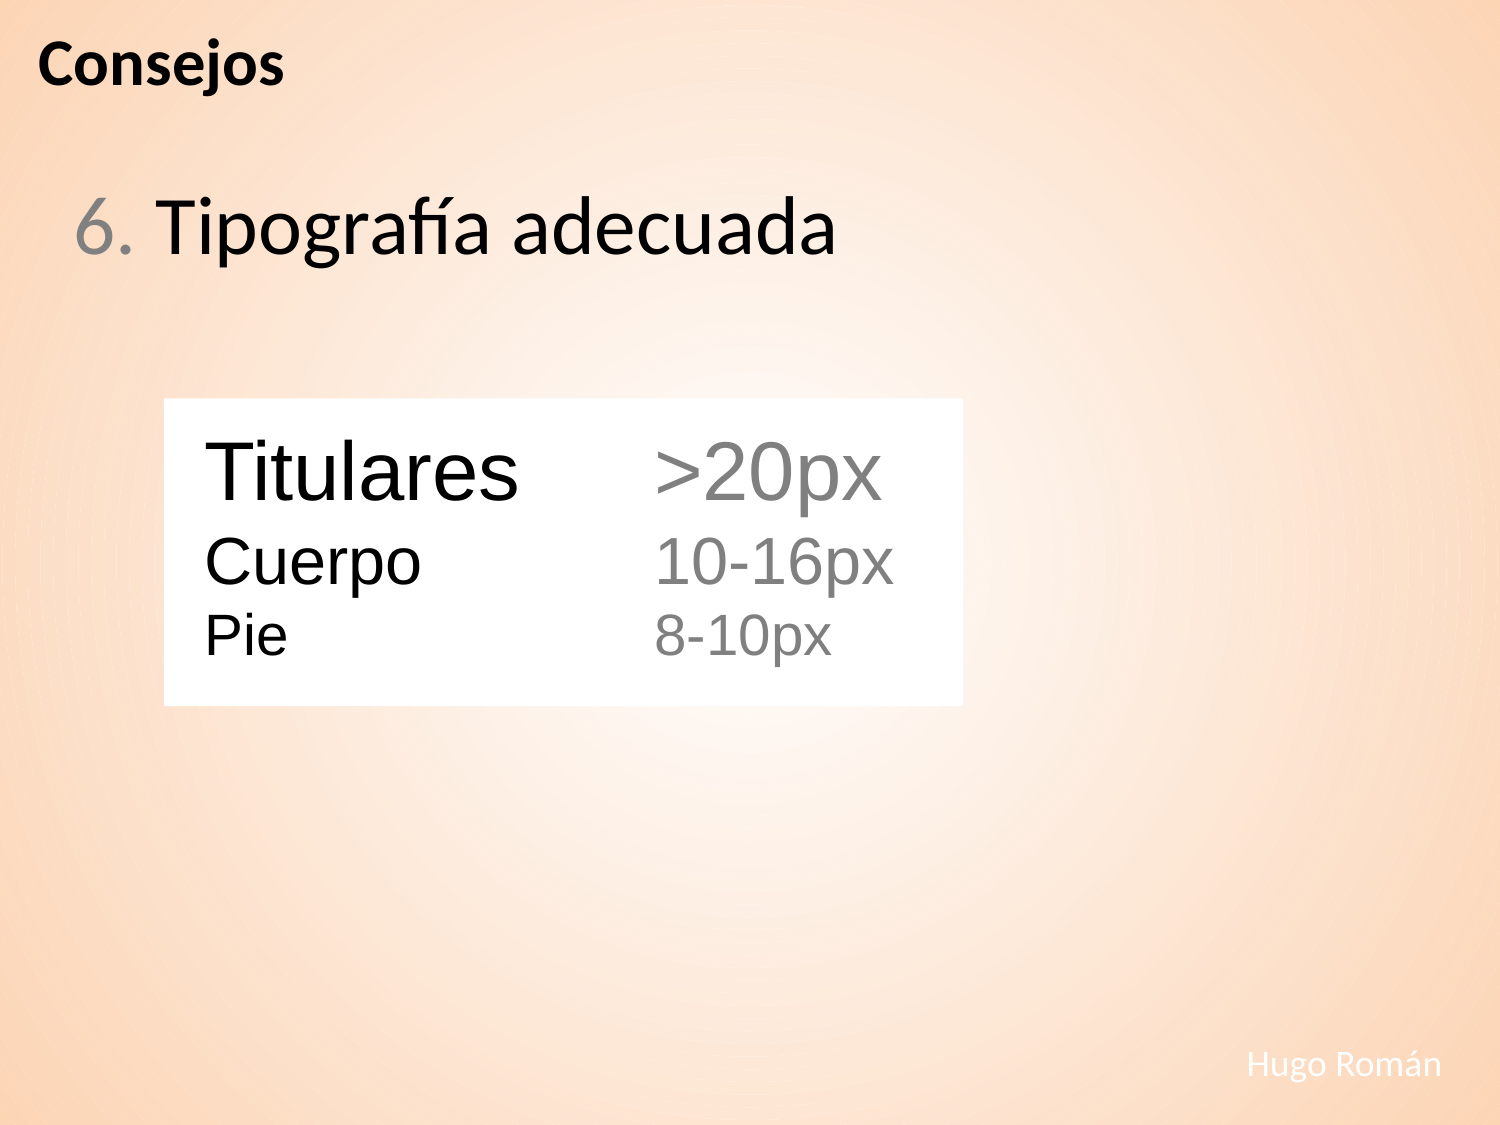

# Consejos
6. Tipografía adecuada

Titulares 	>20px
Cuerpo 		10-16px
Pie			8-10px